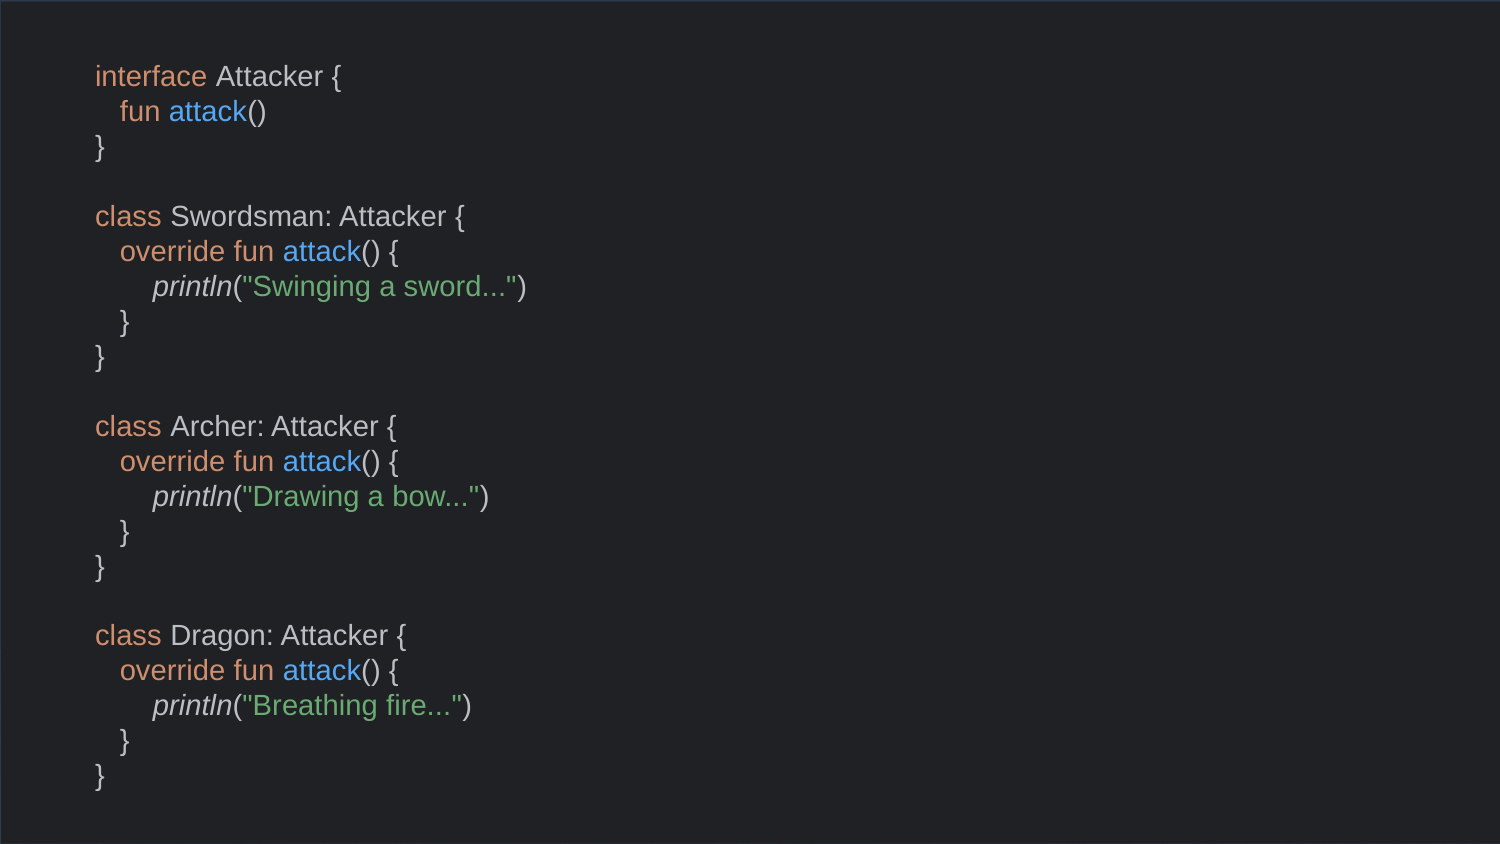

interface Attacker {
   fun attack()
}

class Swordsman: Attacker {
   override fun attack() {
       println("Swinging a sword...")
   }
}

class Archer: Attacker {
   override fun attack() {
       println("Drawing a bow...")
   }
}

class Dragon: Attacker {
   override fun attack() {
       println("Breathing fire...")
   }
}